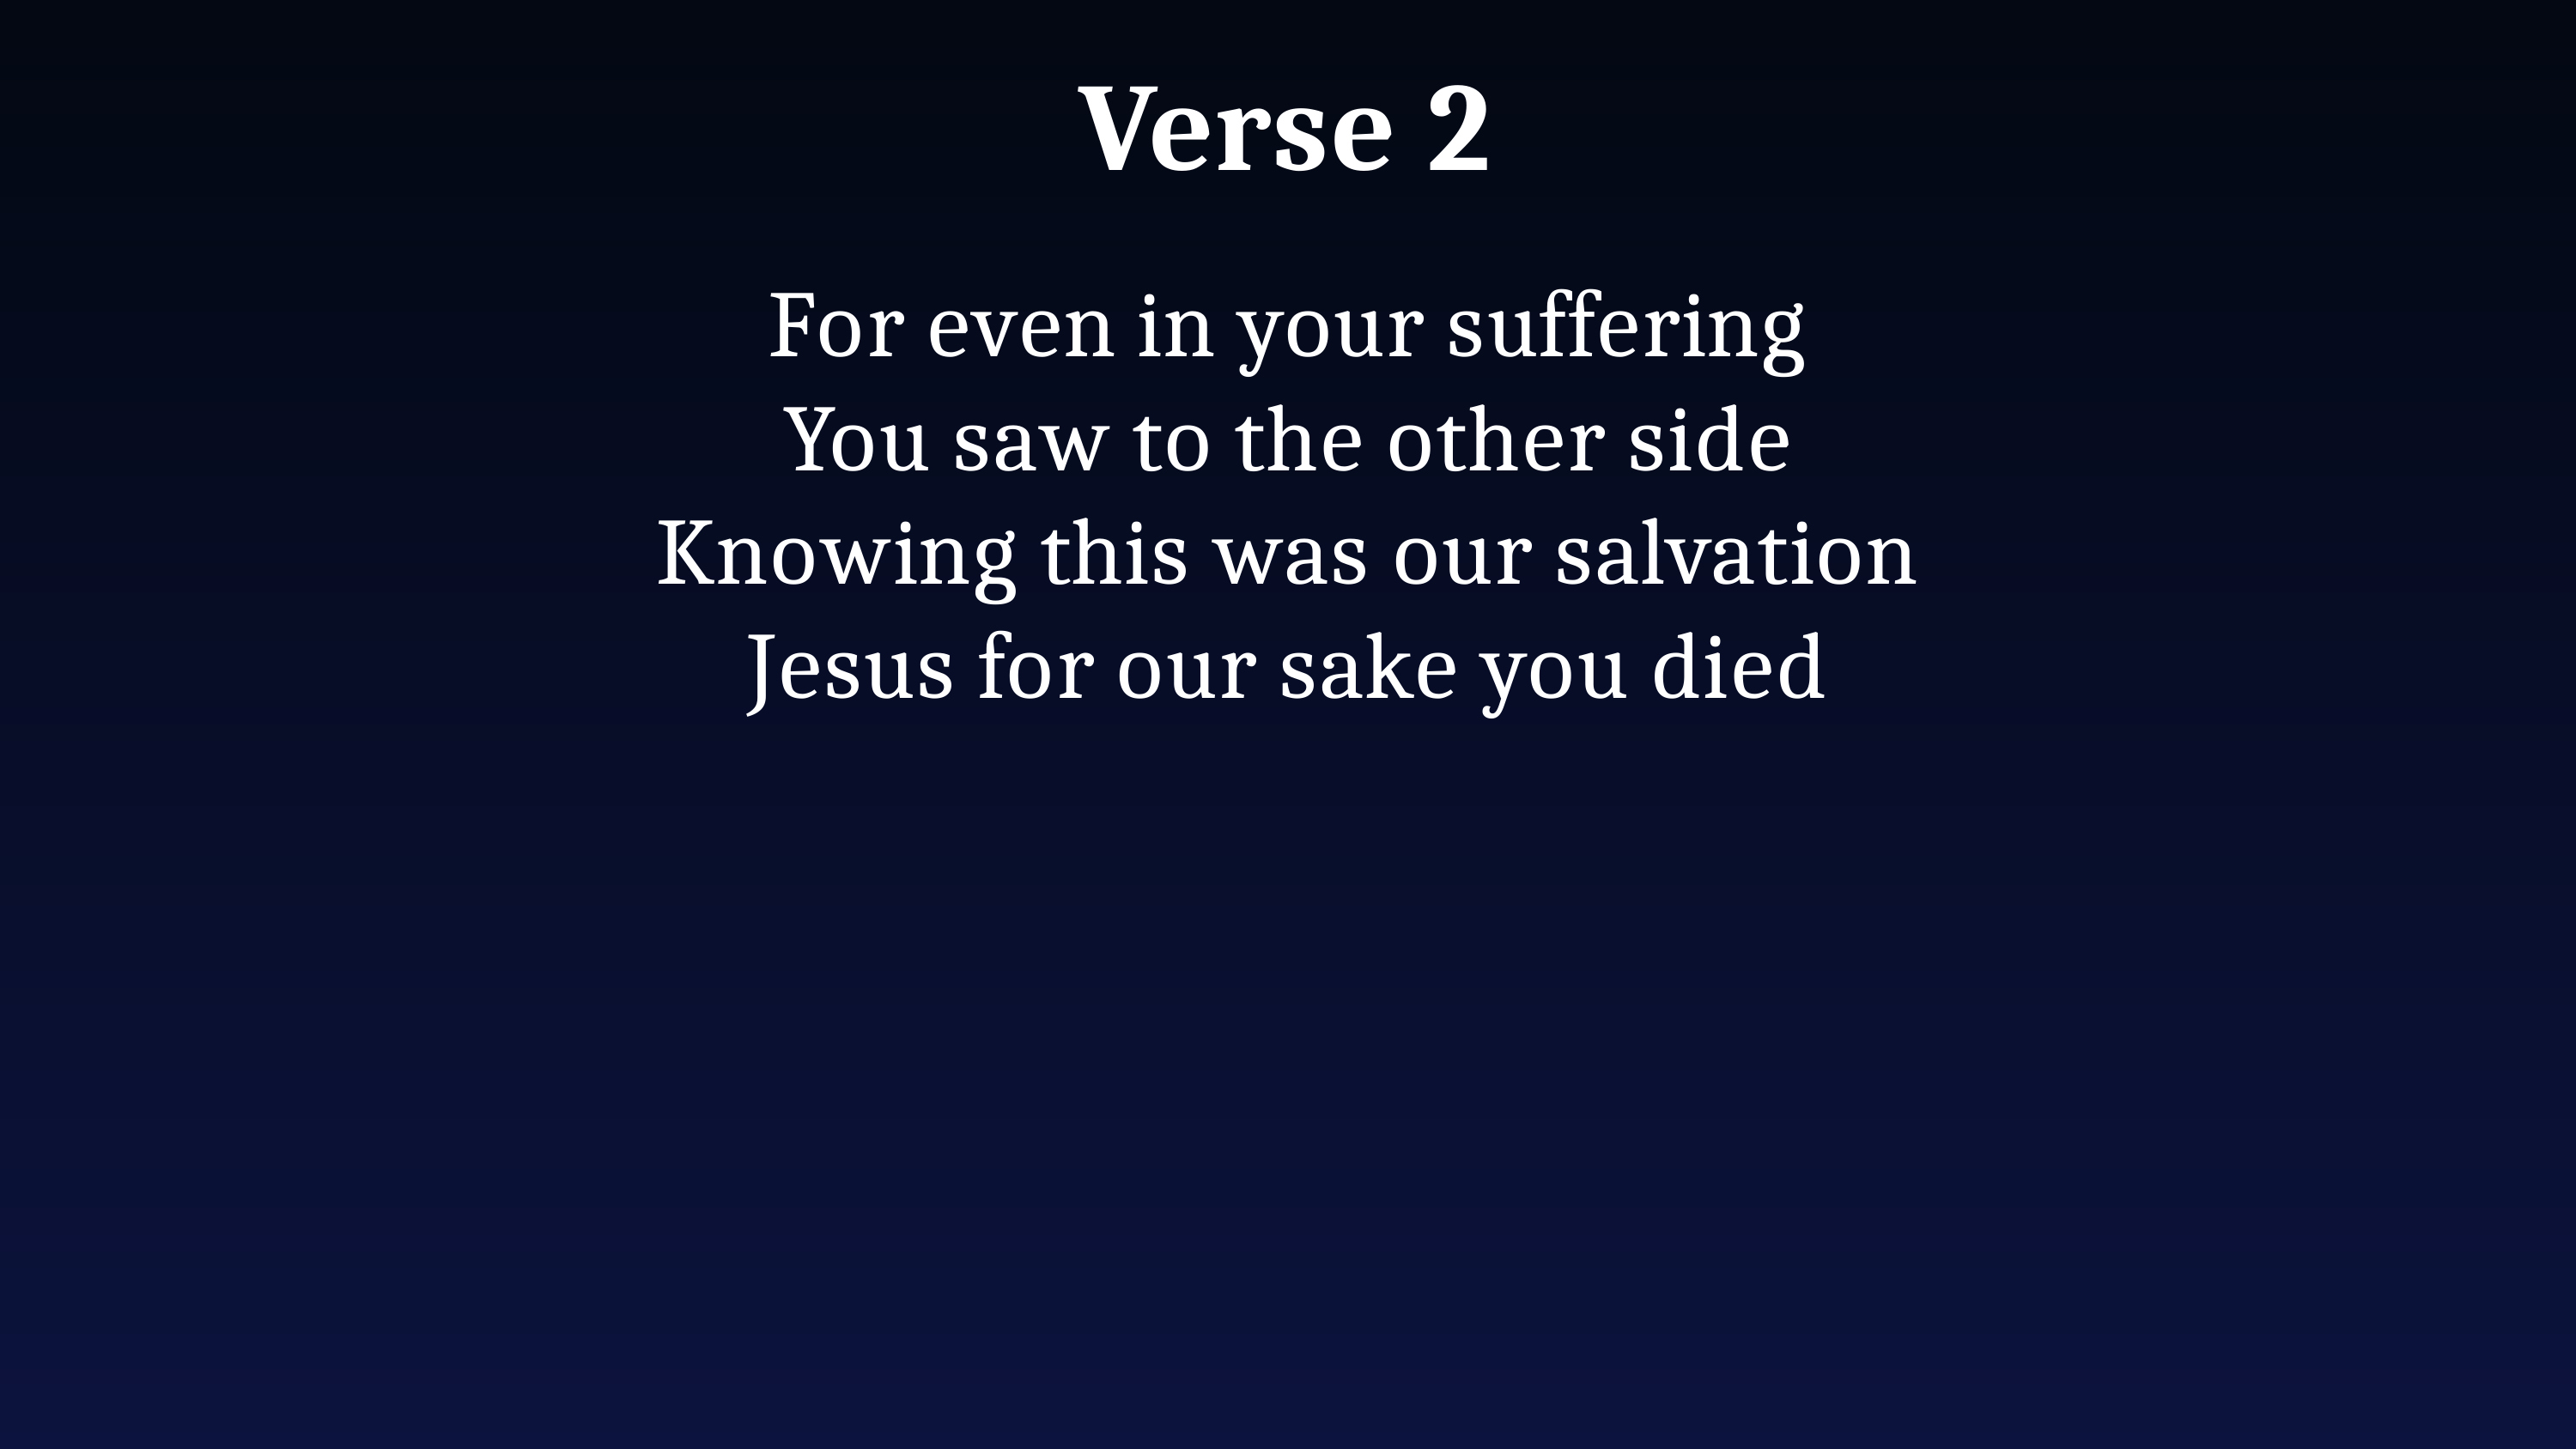

Verse 2
For even in your suffering
You saw to the other side
Knowing this was our salvation
Jesus for our sake you died